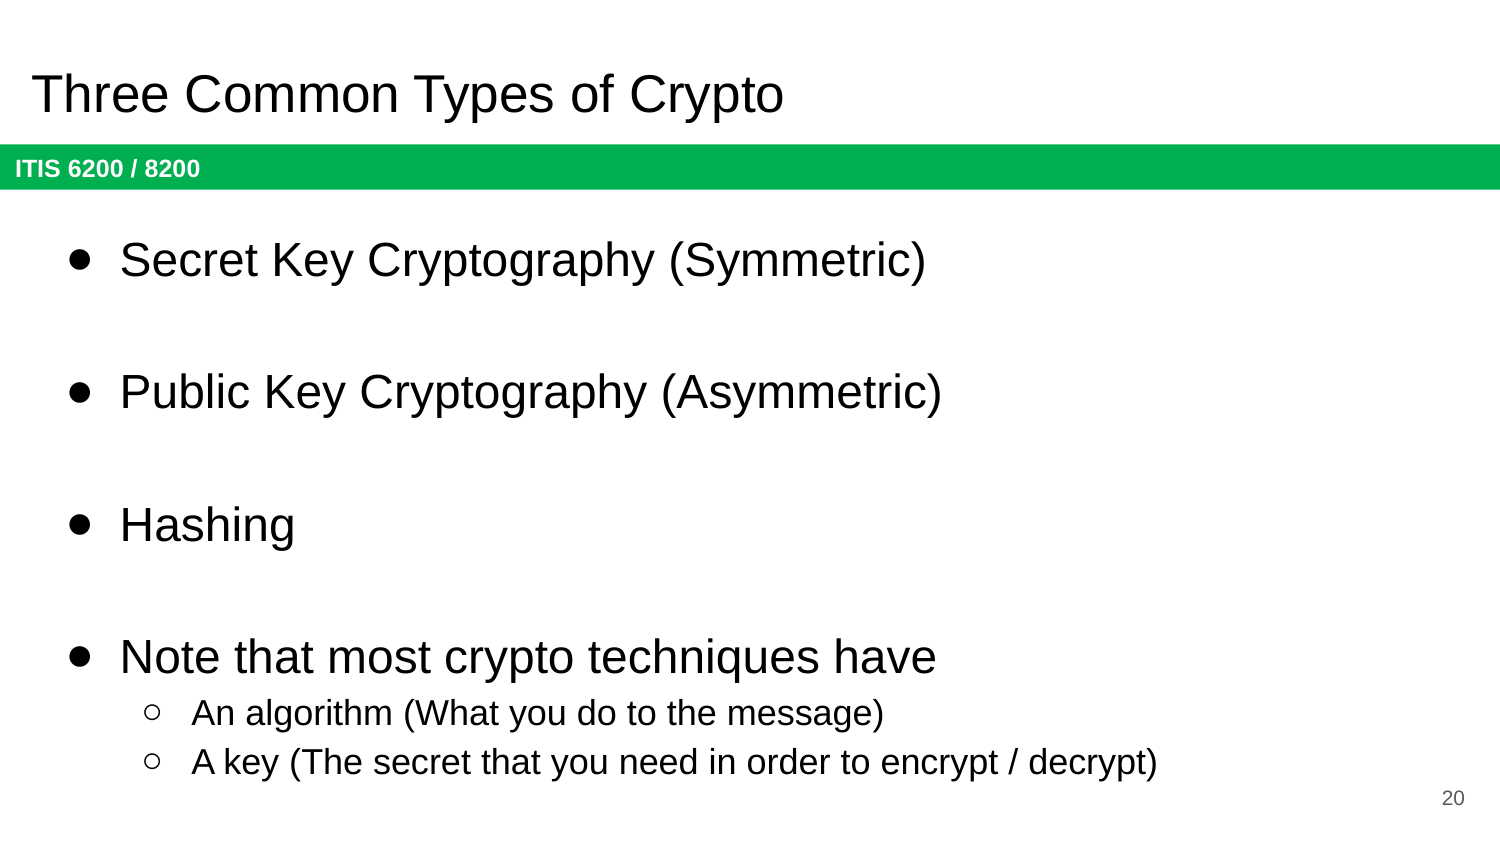

# Three Common Types of Crypto
Secret Key Cryptography (Symmetric)

Public Key Cryptography (Asymmetric)

Hashing

Note that most crypto techniques have
An algorithm (What you do to the message)
A key (The secret that you need in order to encrypt / decrypt)

20